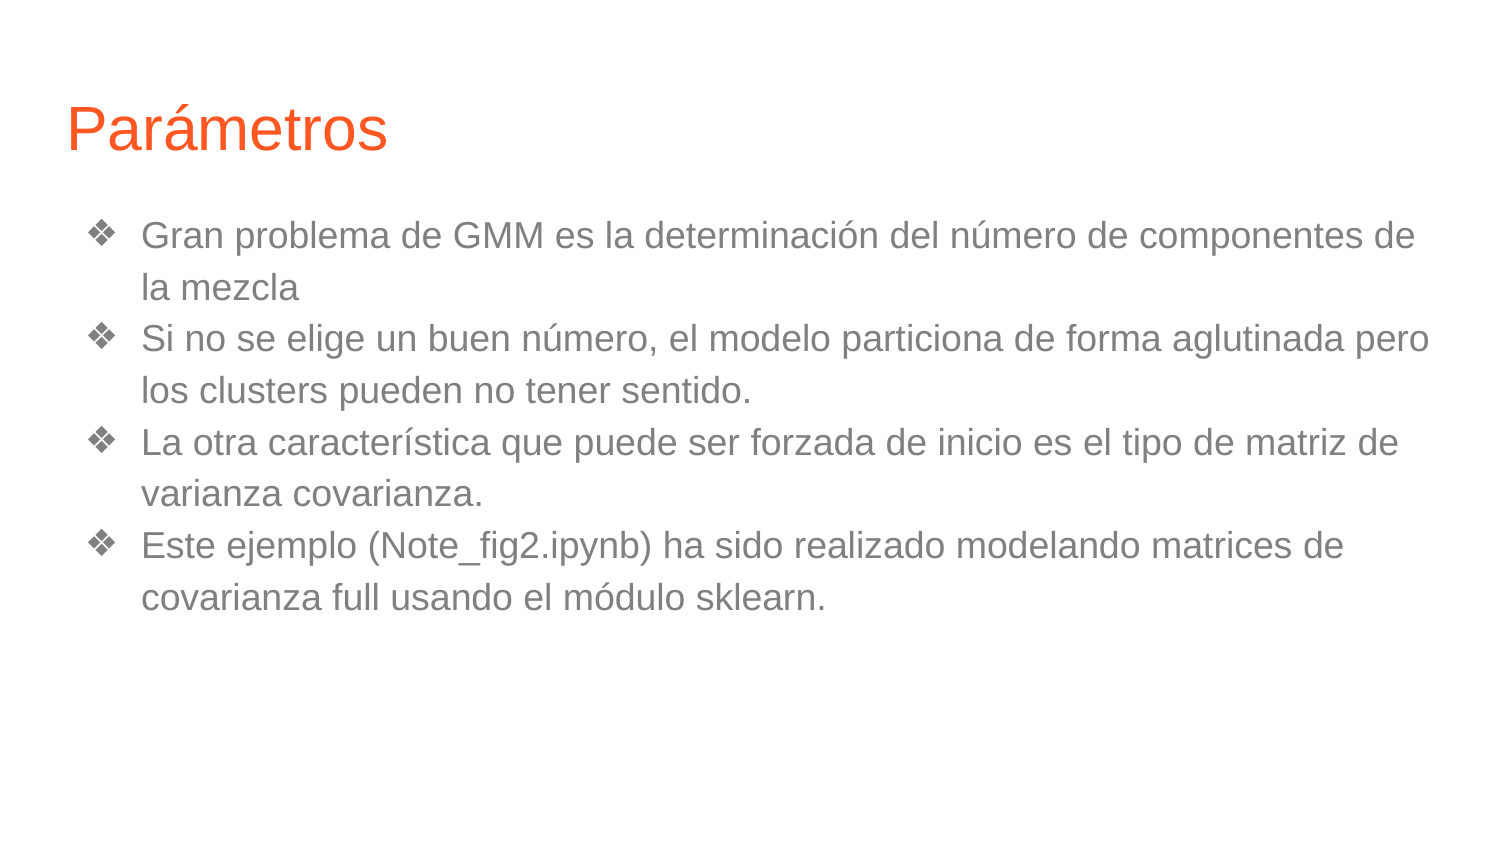

Parámetros
Gran problema de GMM es la determinación del número de componentes de la mezcla
Si no se elige un buen número, el modelo particiona de forma aglutinada pero los clusters pueden no tener sentido.
La otra característica que puede ser forzada de inicio es el tipo de matriz de varianza covarianza.
Este ejemplo (Note_fig2.ipynb) ha sido realizado modelando matrices de covarianza full usando el módulo sklearn.